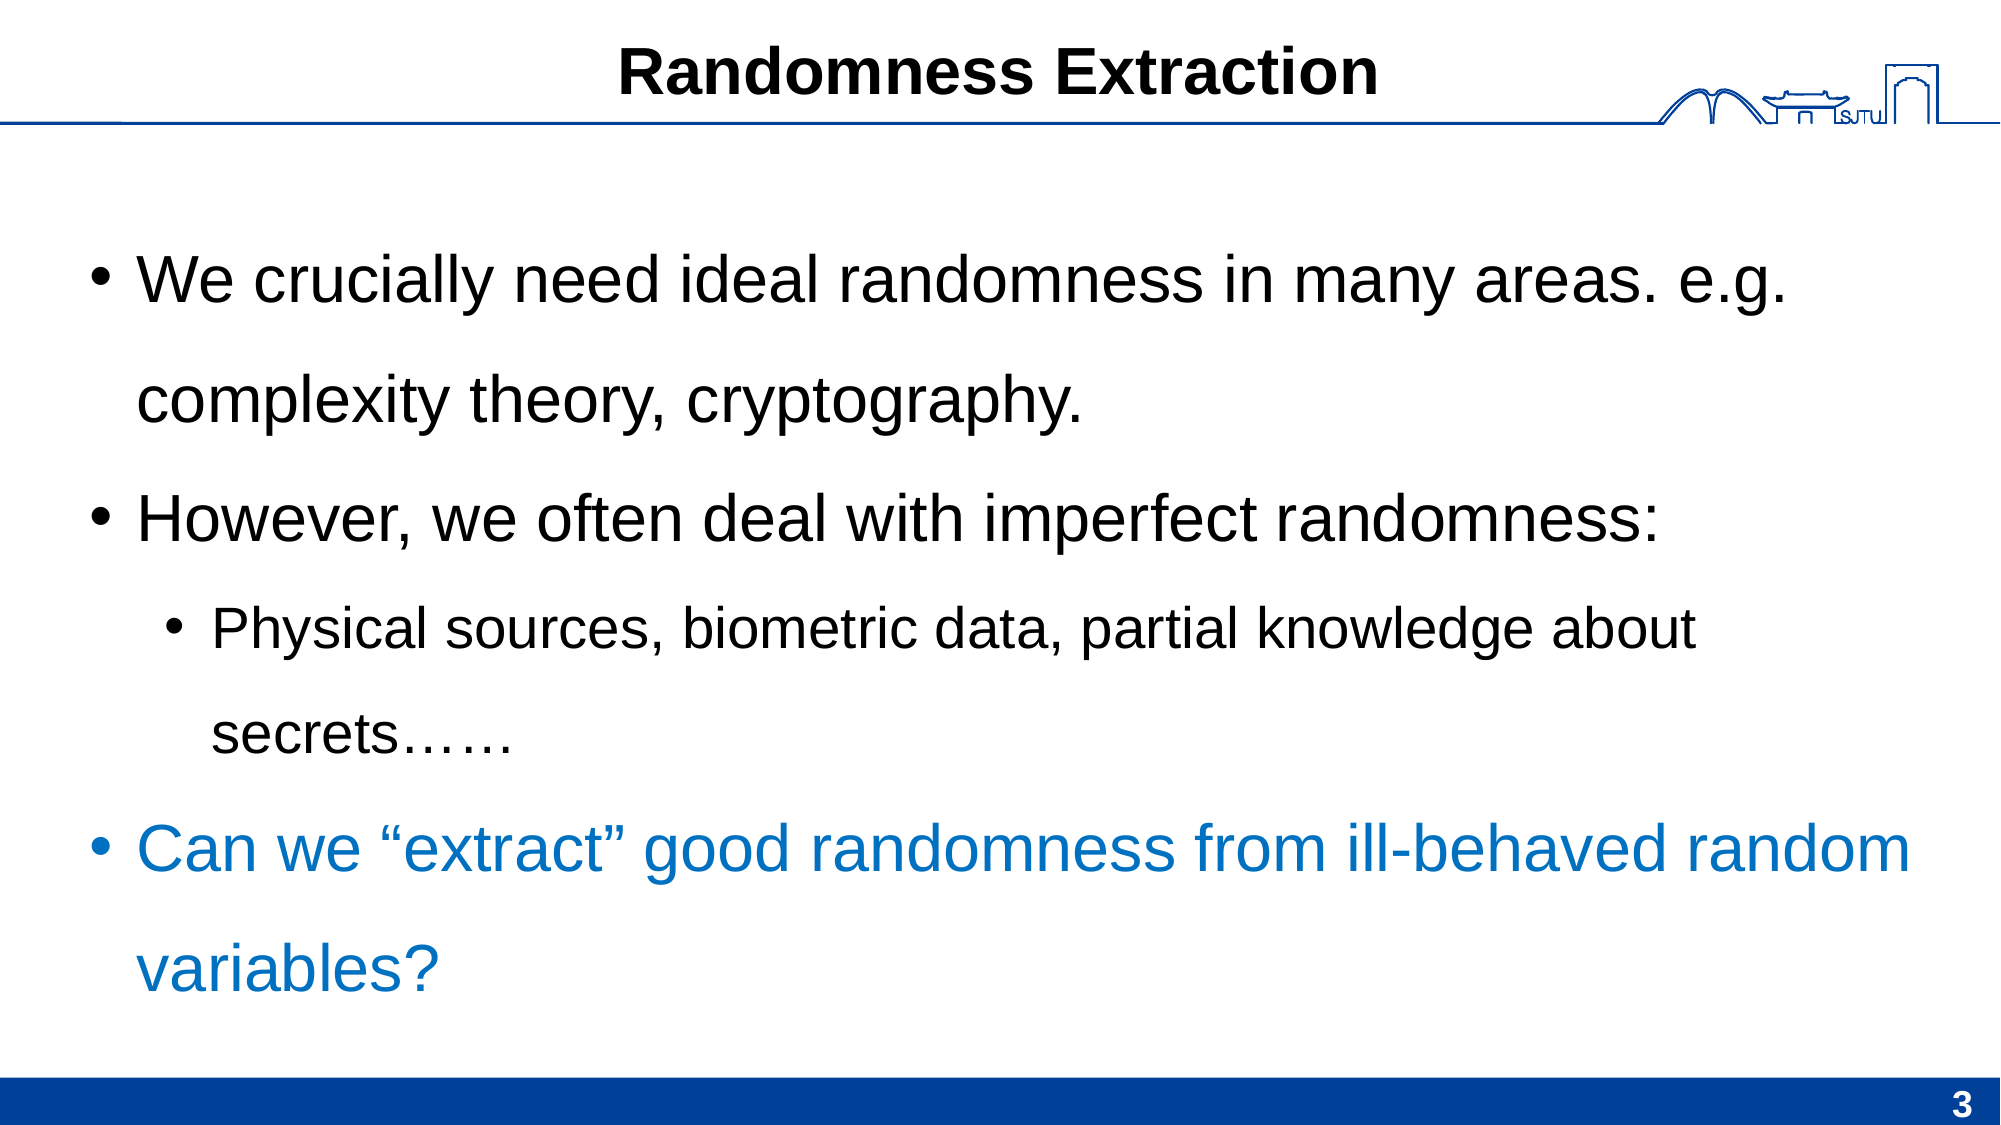

# Randomness Extraction
We crucially need ideal randomness in many areas. e.g. complexity theory, cryptography.
However, we often deal with imperfect randomness:
Physical sources, biometric data, partial knowledge about secrets……
Can we “extract” good randomness from ill-behaved random variables?
3